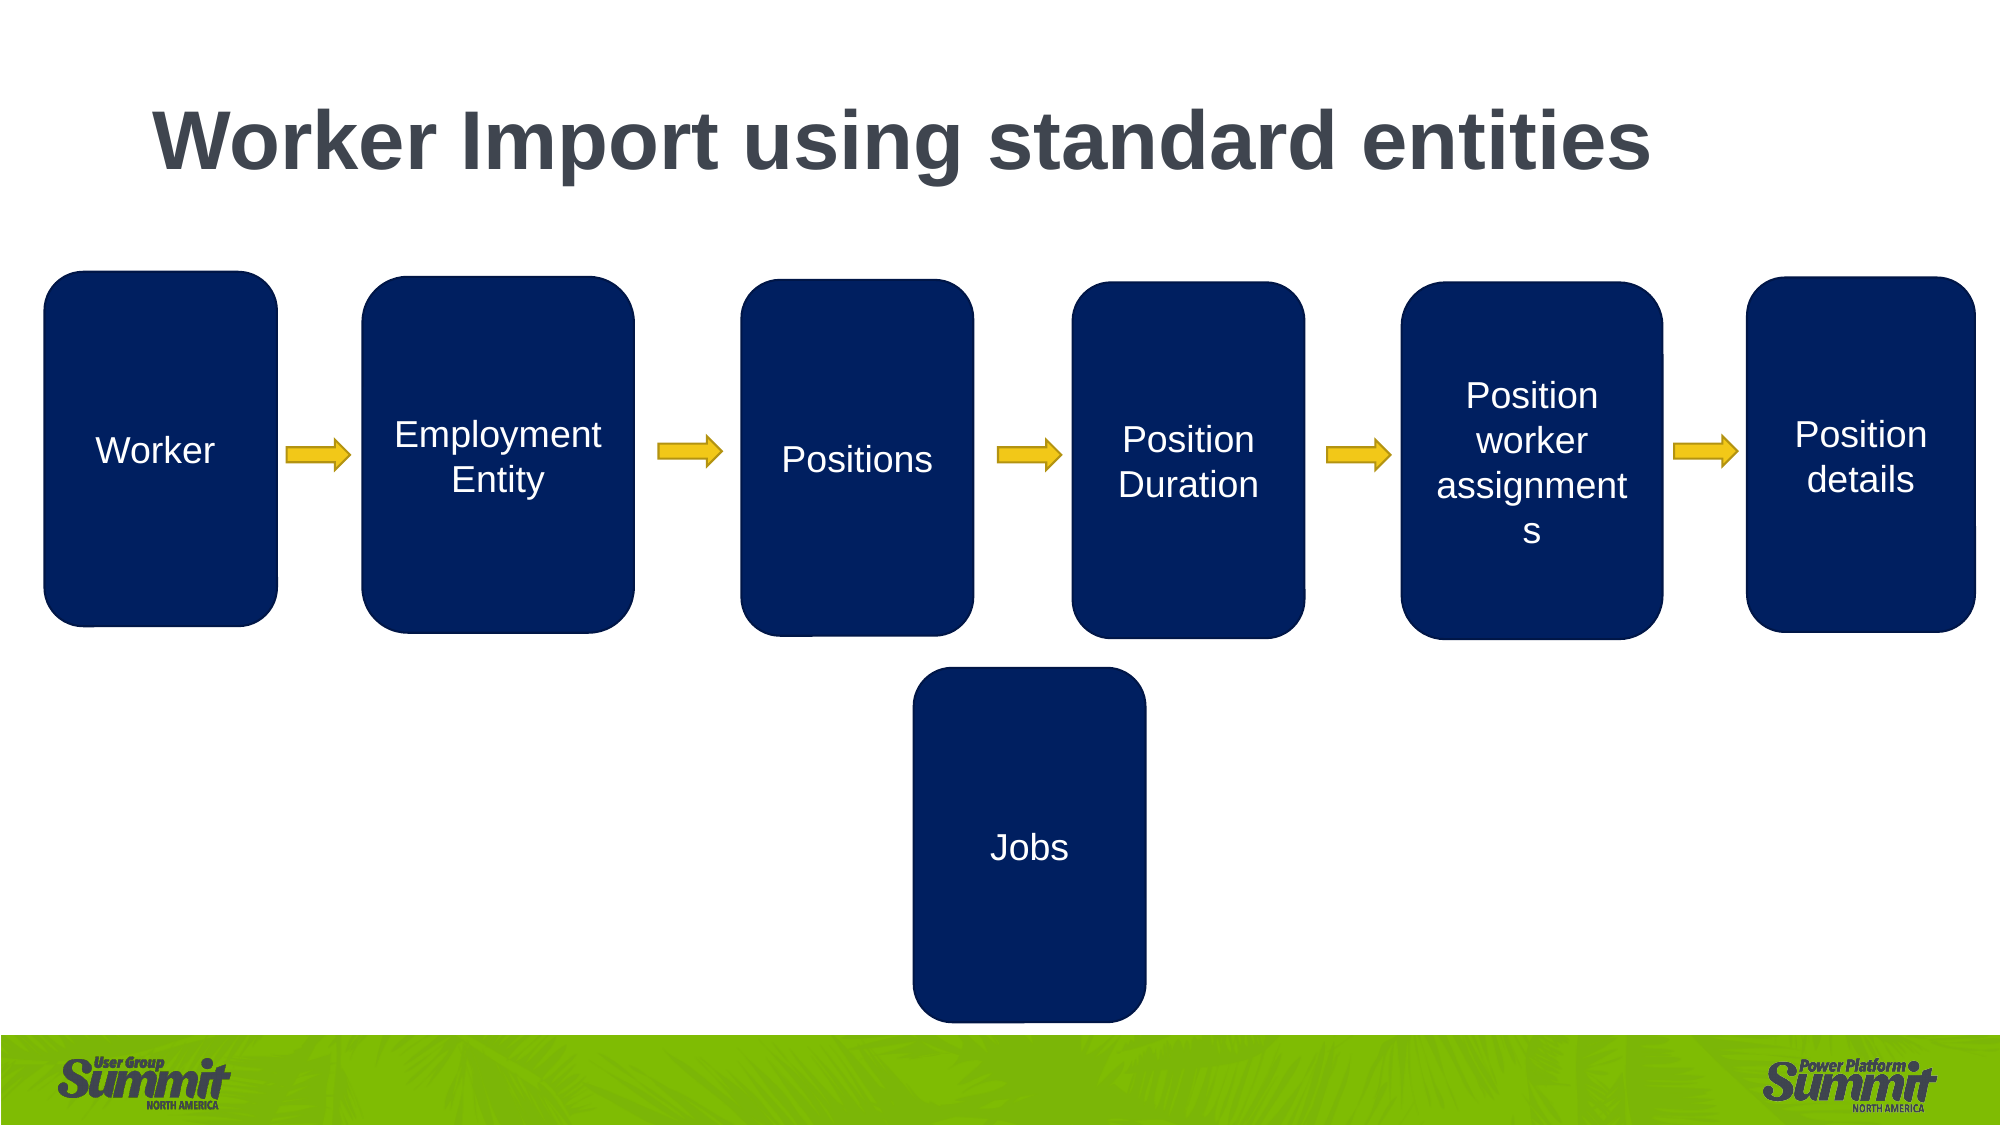

# Worker Import using standard entities
Worker
Employment Entity
Position details
Positions
Position Duration
Position worker assignments

Jobs